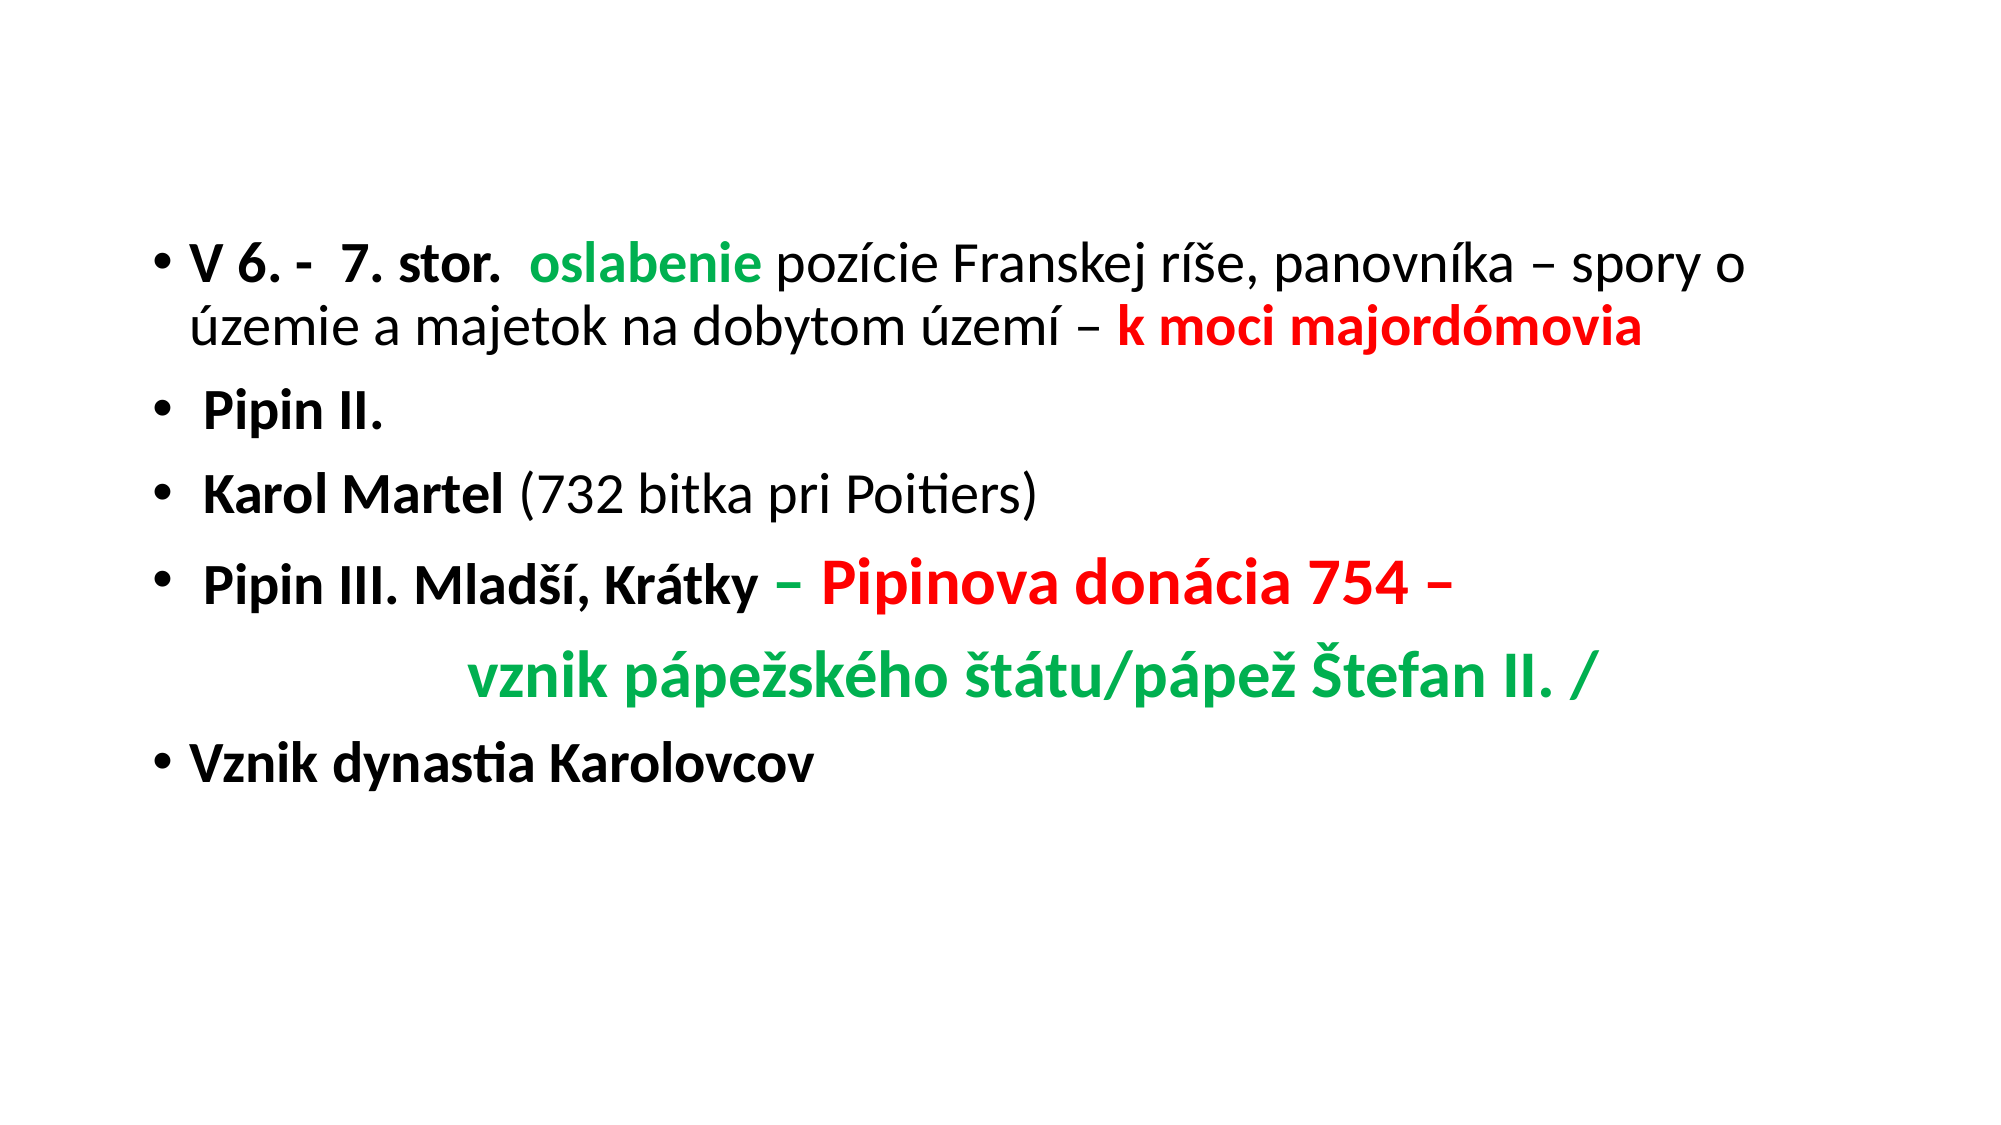

#
V 6. -  7. stor.  oslabenie pozície Franskej ríše, panovníka – spory o územie a majetok na dobytom území – k moci majordómovia
 Pipin II.
 Karol Martel (732 bitka pri Poitiers)
 Pipin III. Mladší, Krátky – Pipinova donácia 754 –
                     vznik pápežského štátu/pápež Štefan II. /
Vznik dynastia Karolovcov